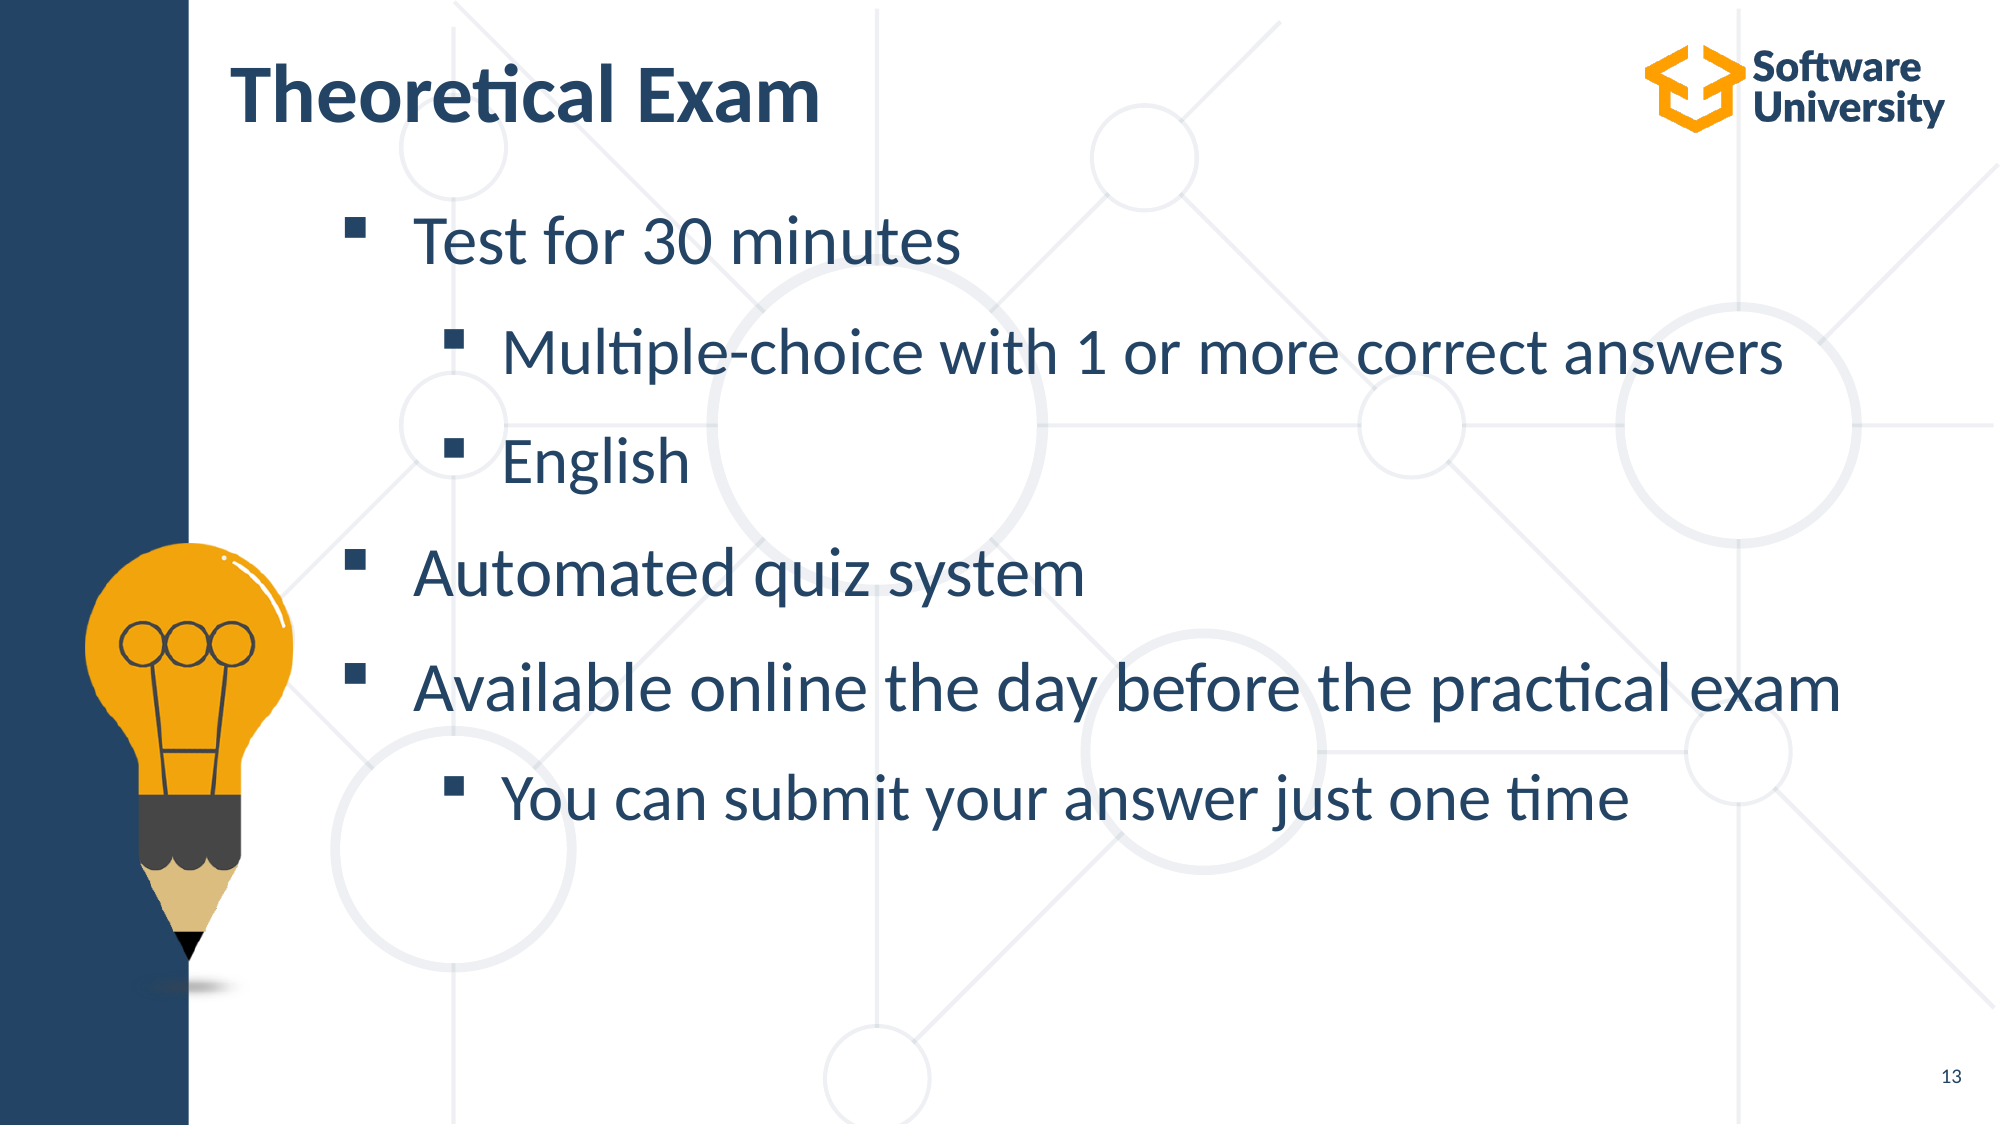

# Theoretical Exam
Test for 30 minutes
Multiple-choice with 1 or more correct answers
English
Automated quiz system
Available online the day before the practical exam
You can submit your answer just one time
13